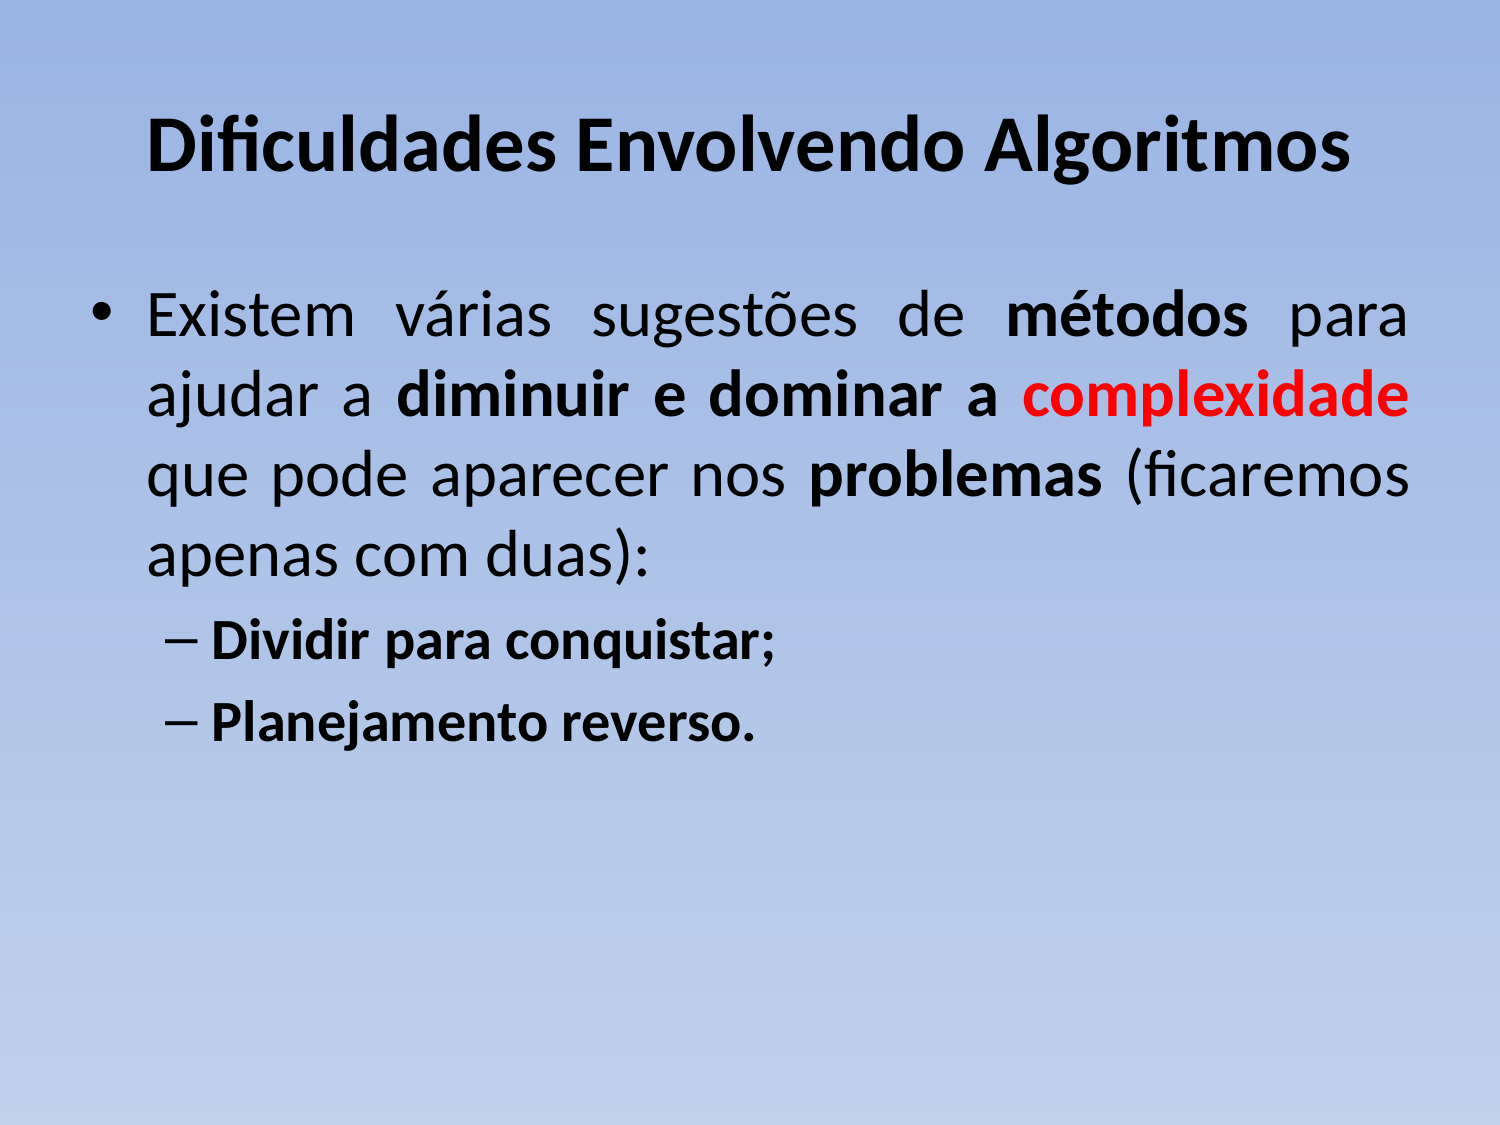

# Dificuldades Envolvendo Algoritmos
Existem várias sugestões de métodos para ajudar a diminuir e dominar a complexidade que pode aparecer nos problemas (ficaremos apenas com duas):
Dividir para conquistar;
Planejamento reverso.